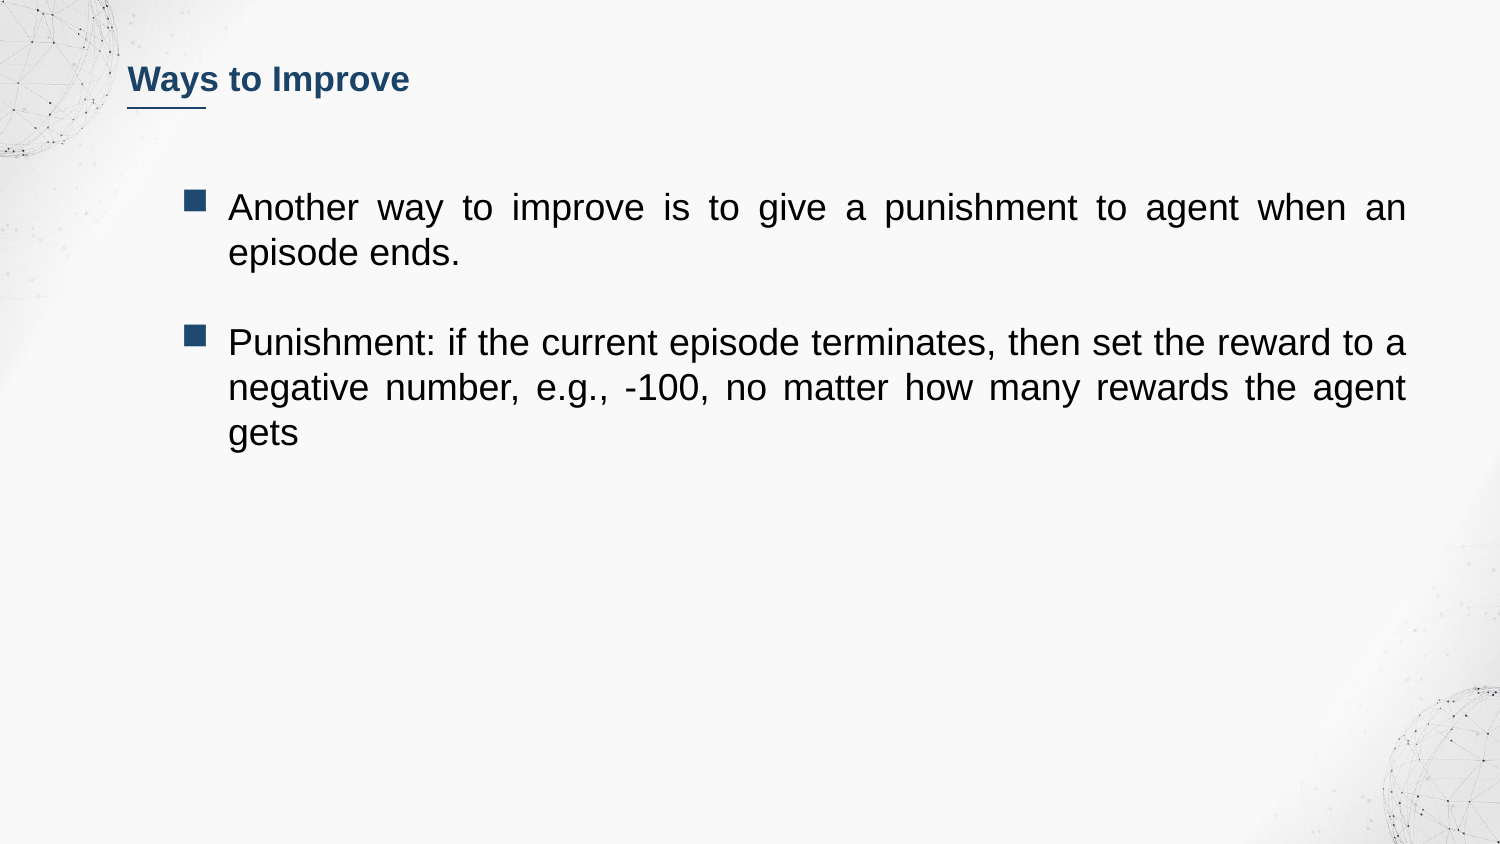

Ways to Improve
Another way to improve is to give a punishment to agent when an episode ends.

Punishment: if the current episode terminates, then set the reward to a negative number, e.g., -100, no matter how many rewards the agent gets